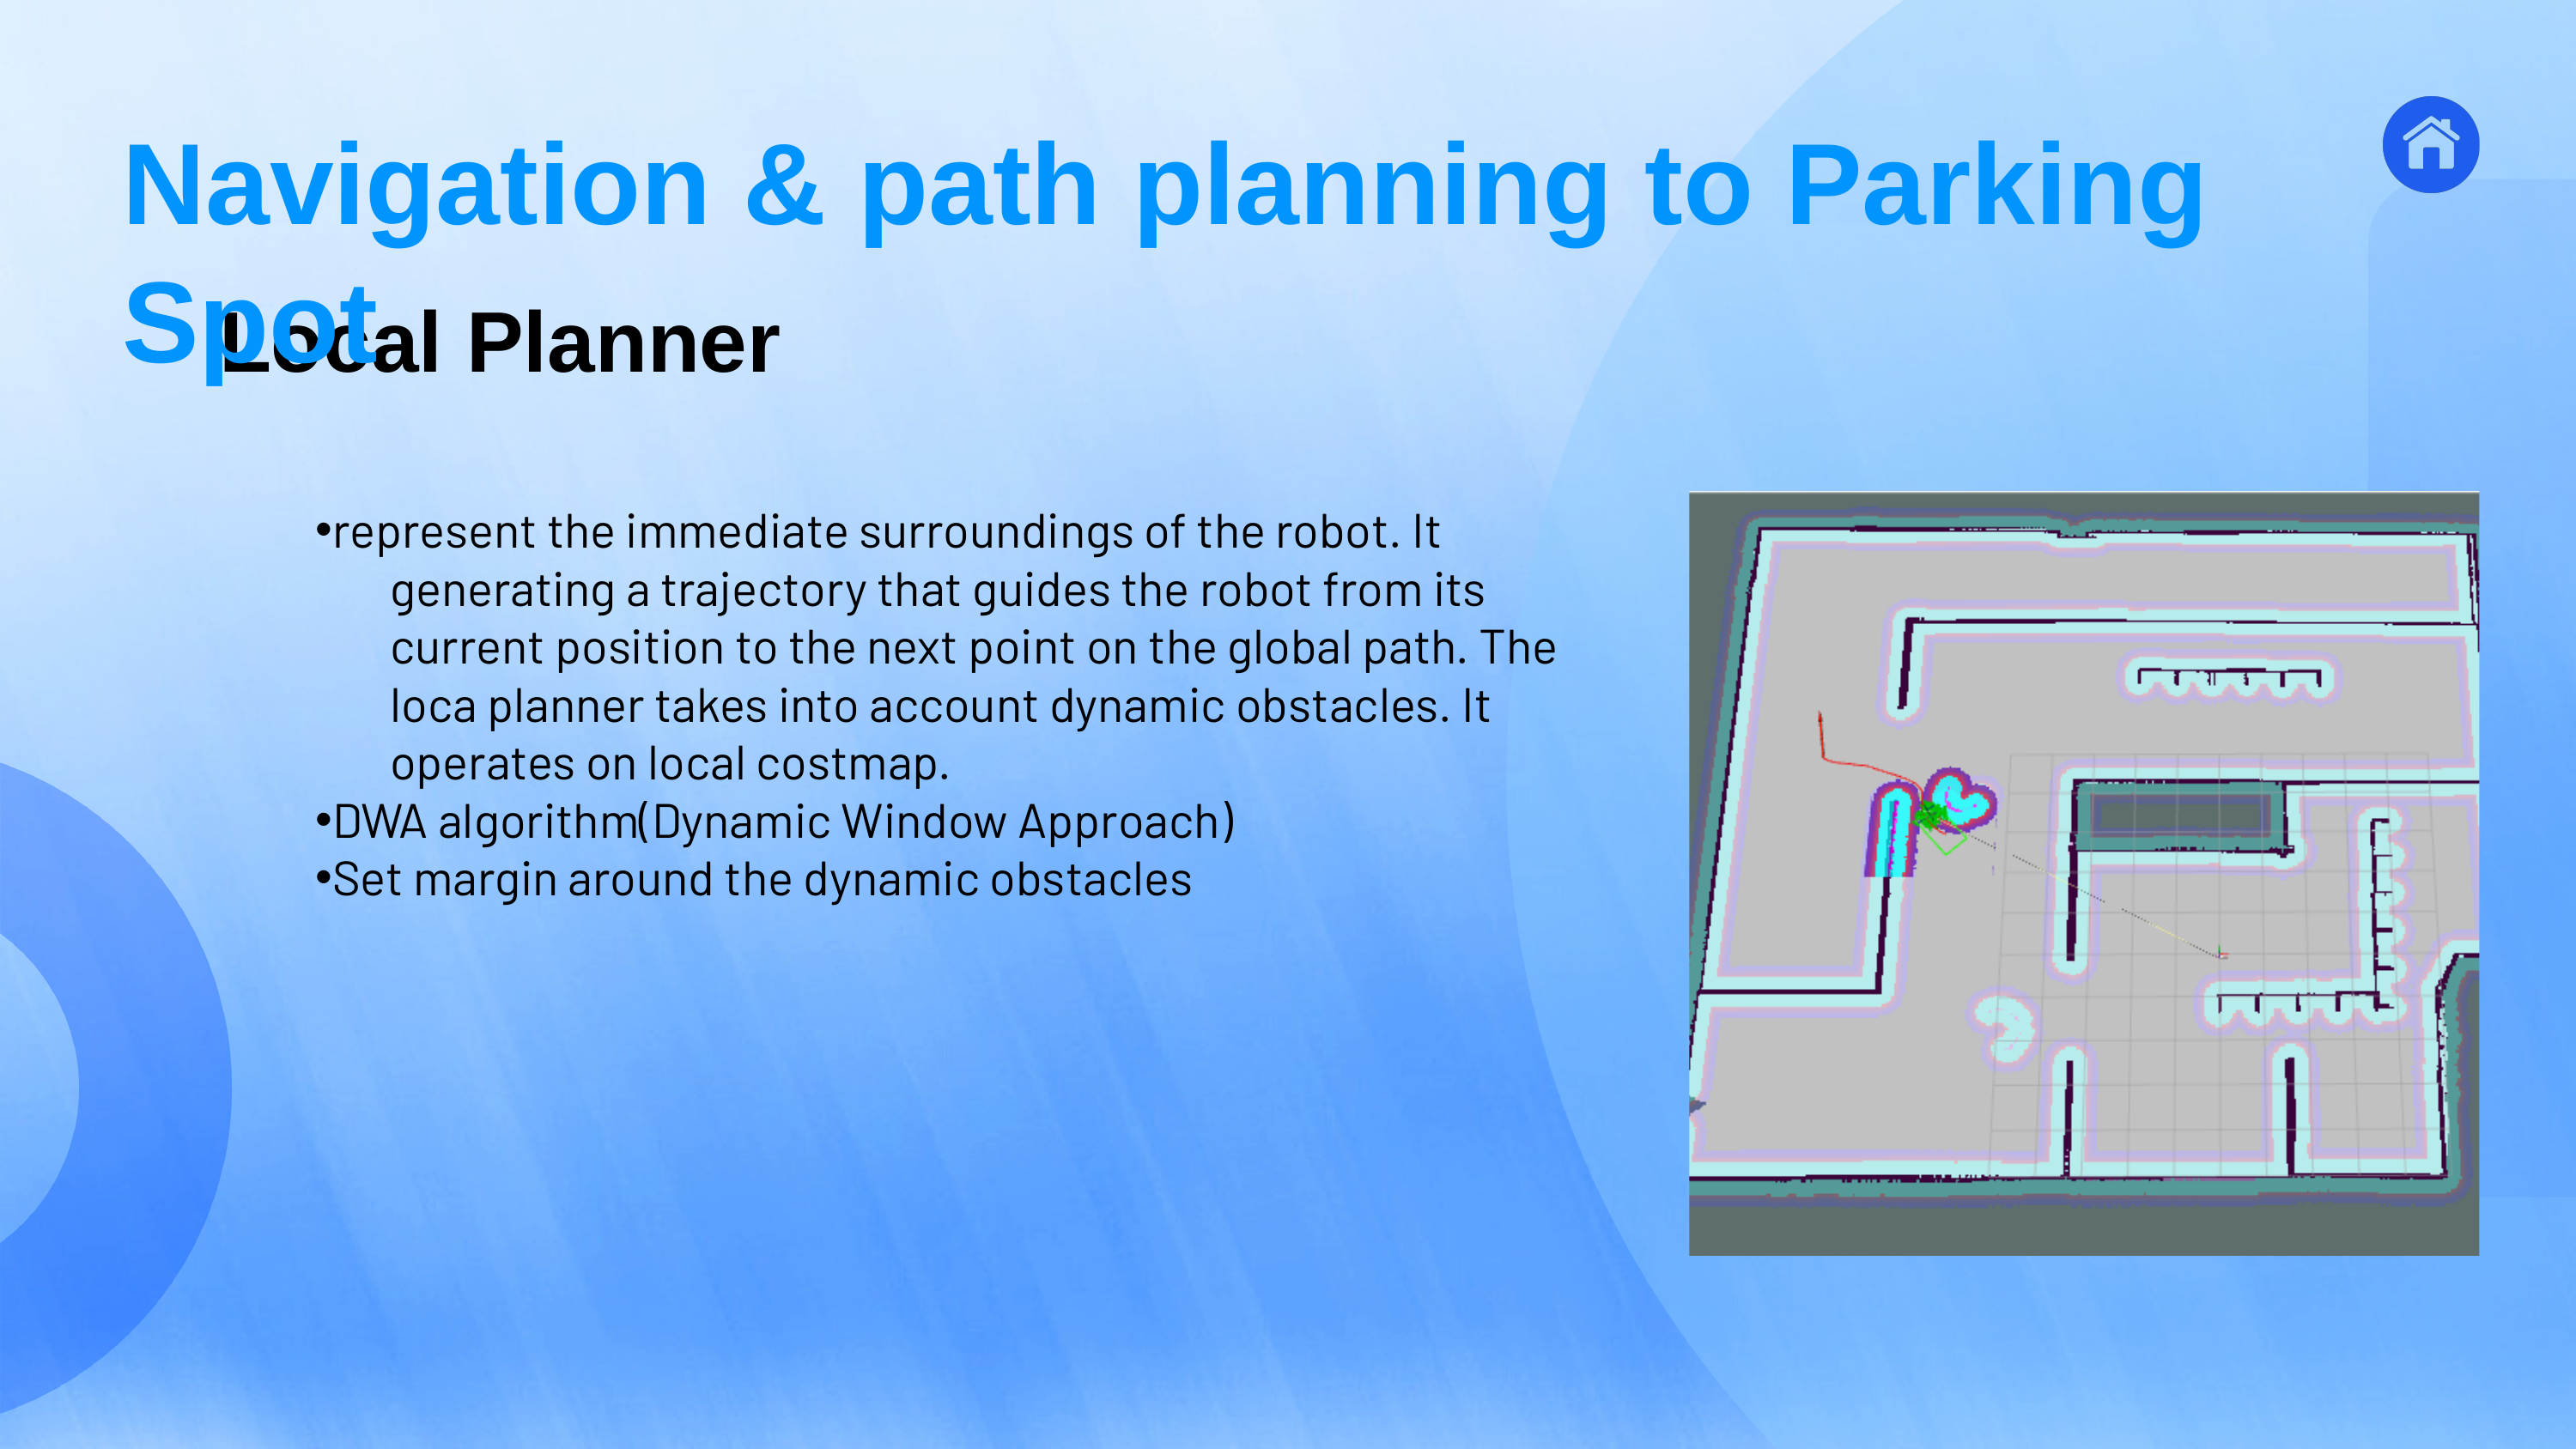

Navigation & path planning to Parking Spot
4
Mapping &
Navigation
Local Planner

represent the immediate surroundings of the robot. It
generating a trajectory that guides the robot from its current position to the next point on the global path. The loca planner takes into account dynamic obstacles. It operates on local costmap.
DWA algorithm(Dynamic Window Approach)
Set margin around the dynamic obstacles
3
Ros &
Kinematics
5
Person
Tracking
6
Product
Recognition
7
Wireless
Comm
1
Introduction
2
Application
CONTENT